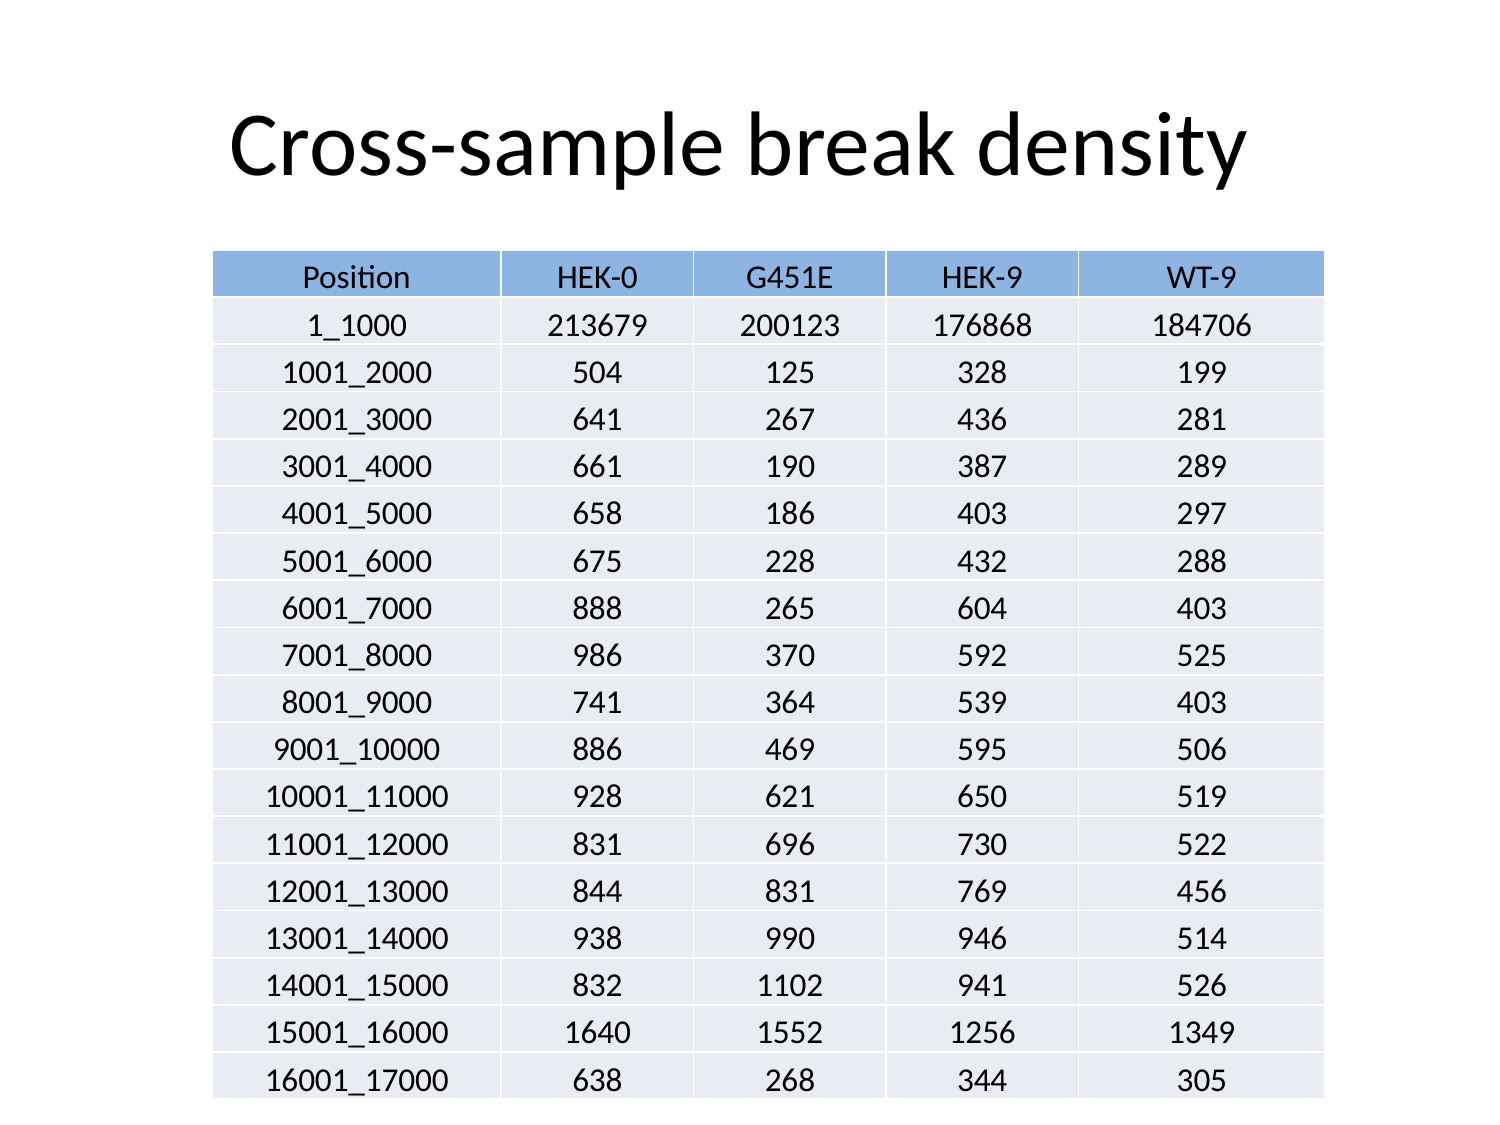

# Cross-sample break density
| Position | HEK-0 | G451E | HEK-9 | WT-9 |
| --- | --- | --- | --- | --- |
| 1\_1000 | 213679 | 200123 | 176868 | 184706 |
| 1001\_2000 | 504 | 125 | 328 | 199 |
| 2001\_3000 | 641 | 267 | 436 | 281 |
| 3001\_4000 | 661 | 190 | 387 | 289 |
| 4001\_5000 | 658 | 186 | 403 | 297 |
| 5001\_6000 | 675 | 228 | 432 | 288 |
| 6001\_7000 | 888 | 265 | 604 | 403 |
| 7001\_8000 | 986 | 370 | 592 | 525 |
| 8001\_9000 | 741 | 364 | 539 | 403 |
| 9001\_10000 | 886 | 469 | 595 | 506 |
| 10001\_11000 | 928 | 621 | 650 | 519 |
| 11001\_12000 | 831 | 696 | 730 | 522 |
| 12001\_13000 | 844 | 831 | 769 | 456 |
| 13001\_14000 | 938 | 990 | 946 | 514 |
| 14001\_15000 | 832 | 1102 | 941 | 526 |
| 15001\_16000 | 1640 | 1552 | 1256 | 1349 |
| 16001\_17000 | 638 | 268 | 344 | 305 |